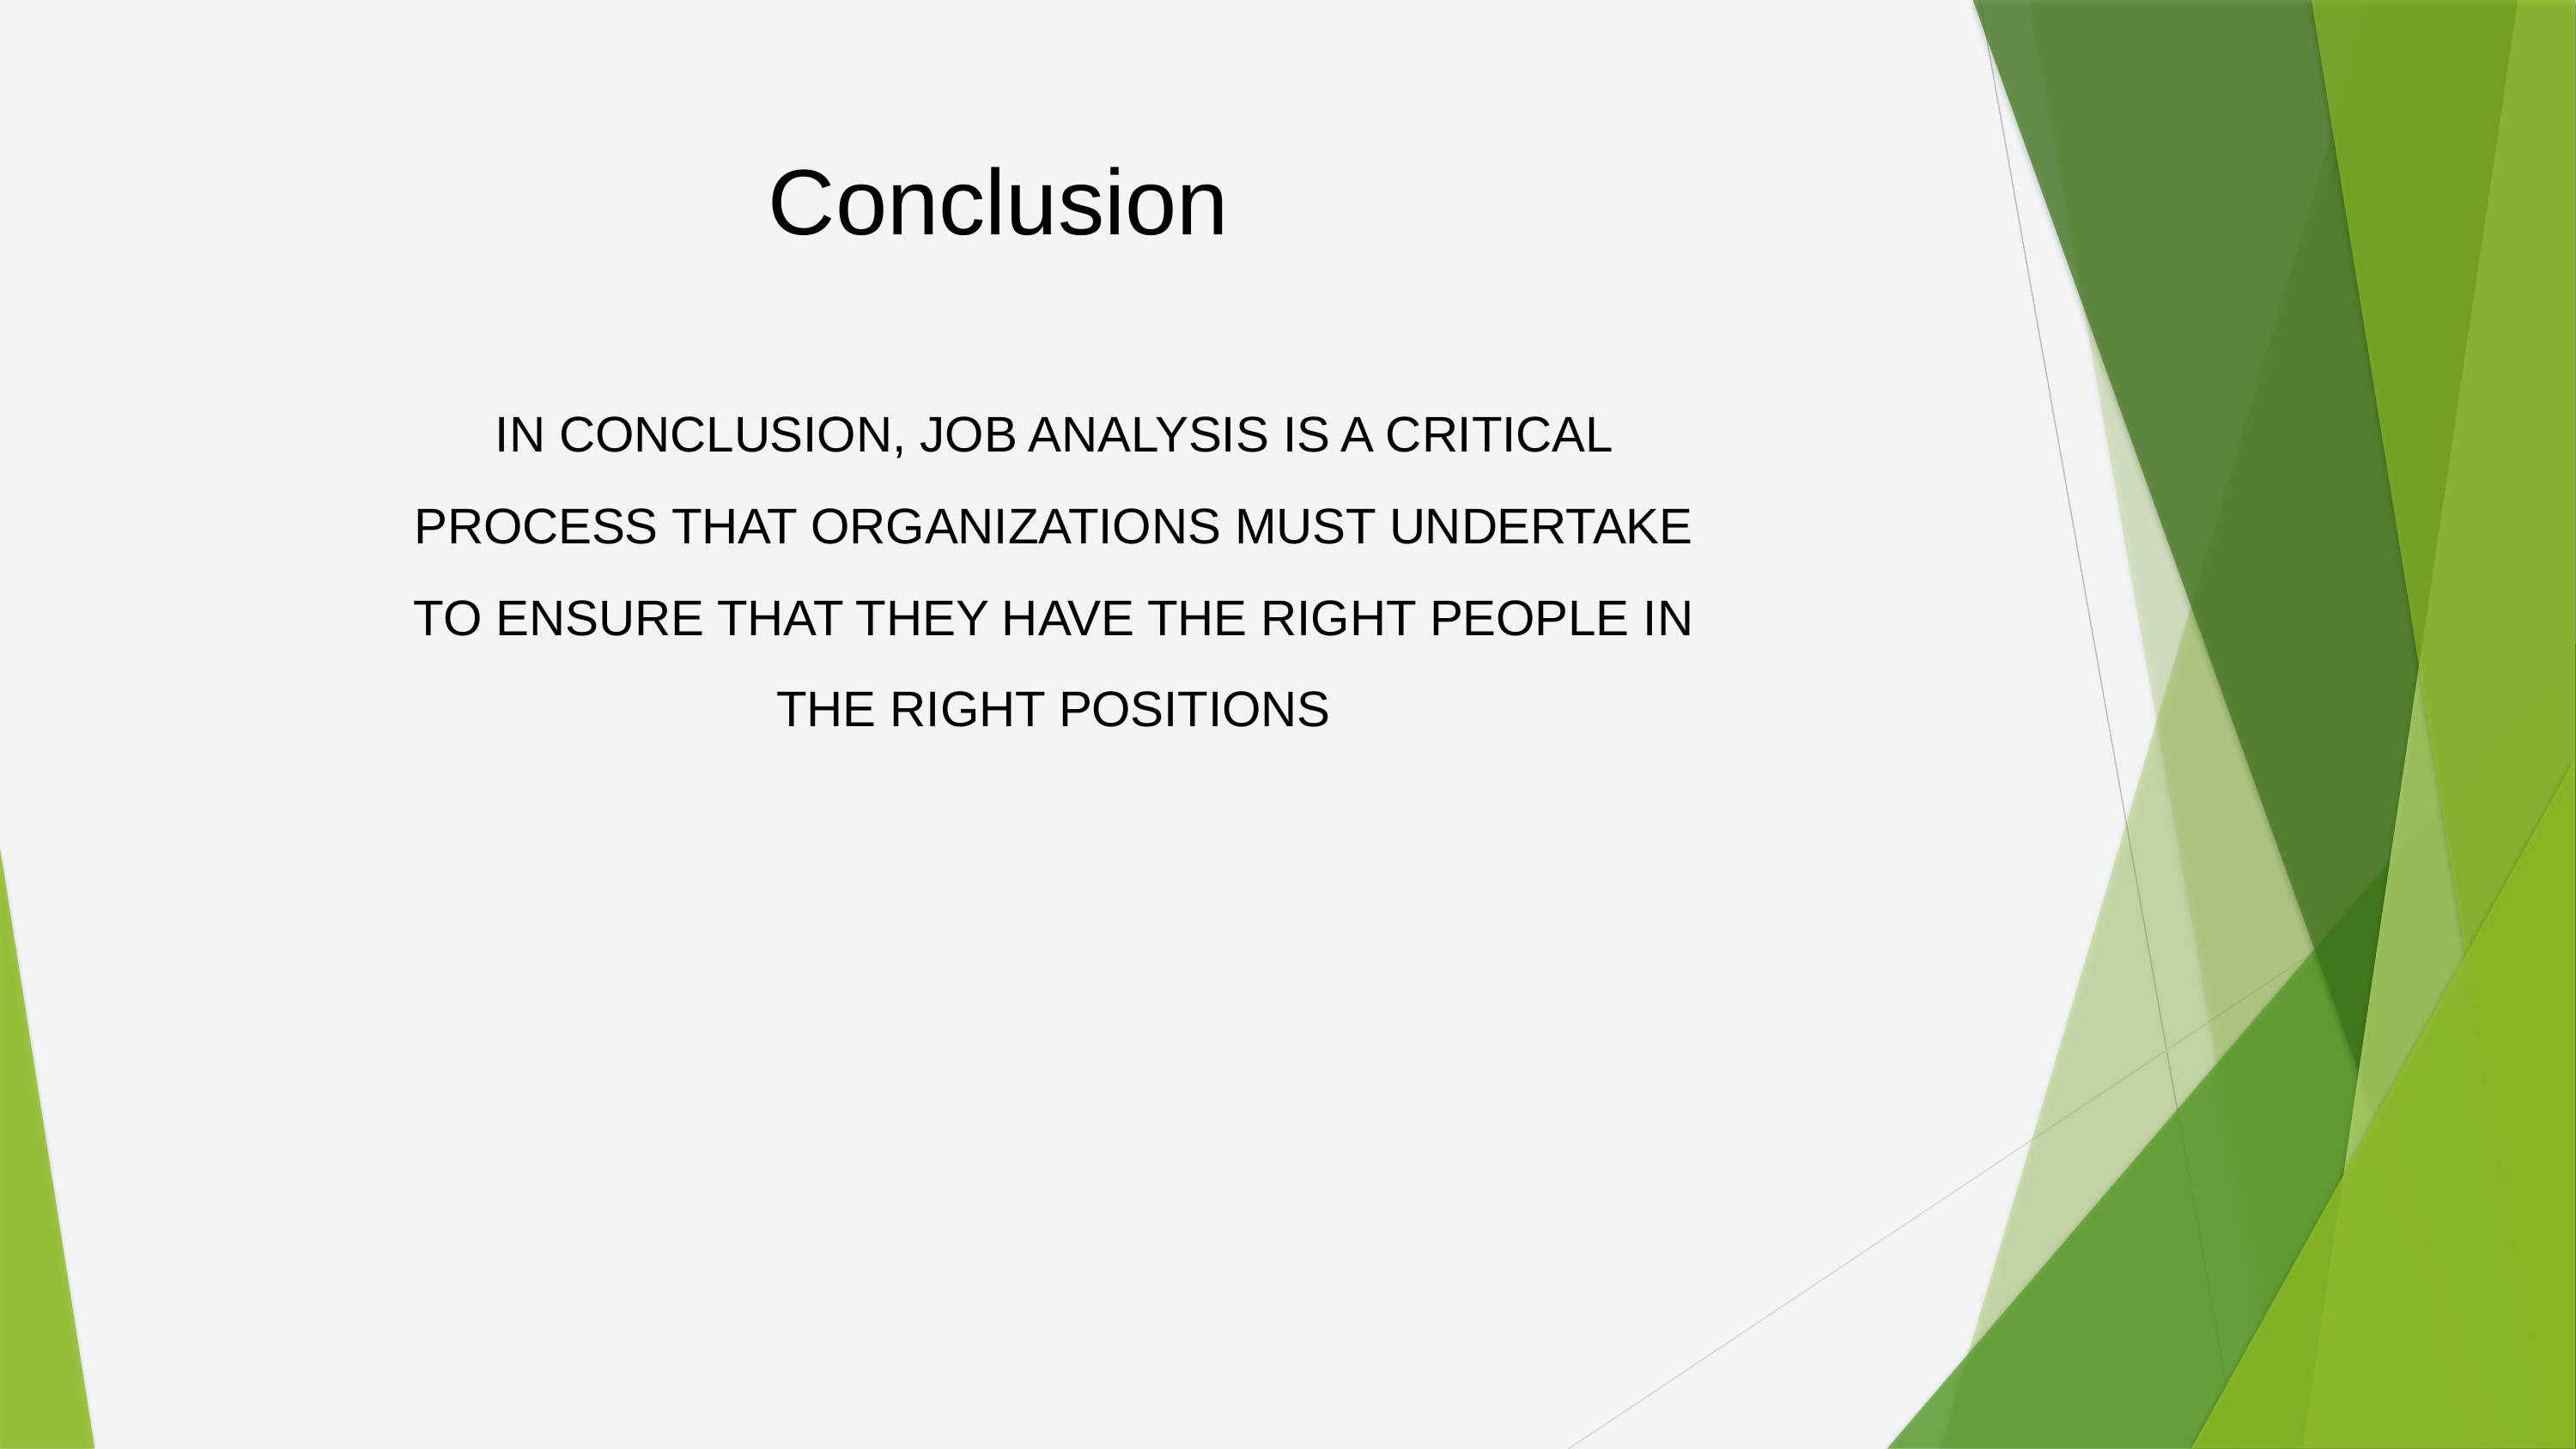

Conclusion
IN CONCLUSION, JOB ANALYSIS IS A CRITICAL PROCESS THAT ORGANIZATIONS MUST UNDERTAKE TO ENSURE THAT THEY HAVE THE RIGHT PEOPLE IN THE RIGHT POSITIONS